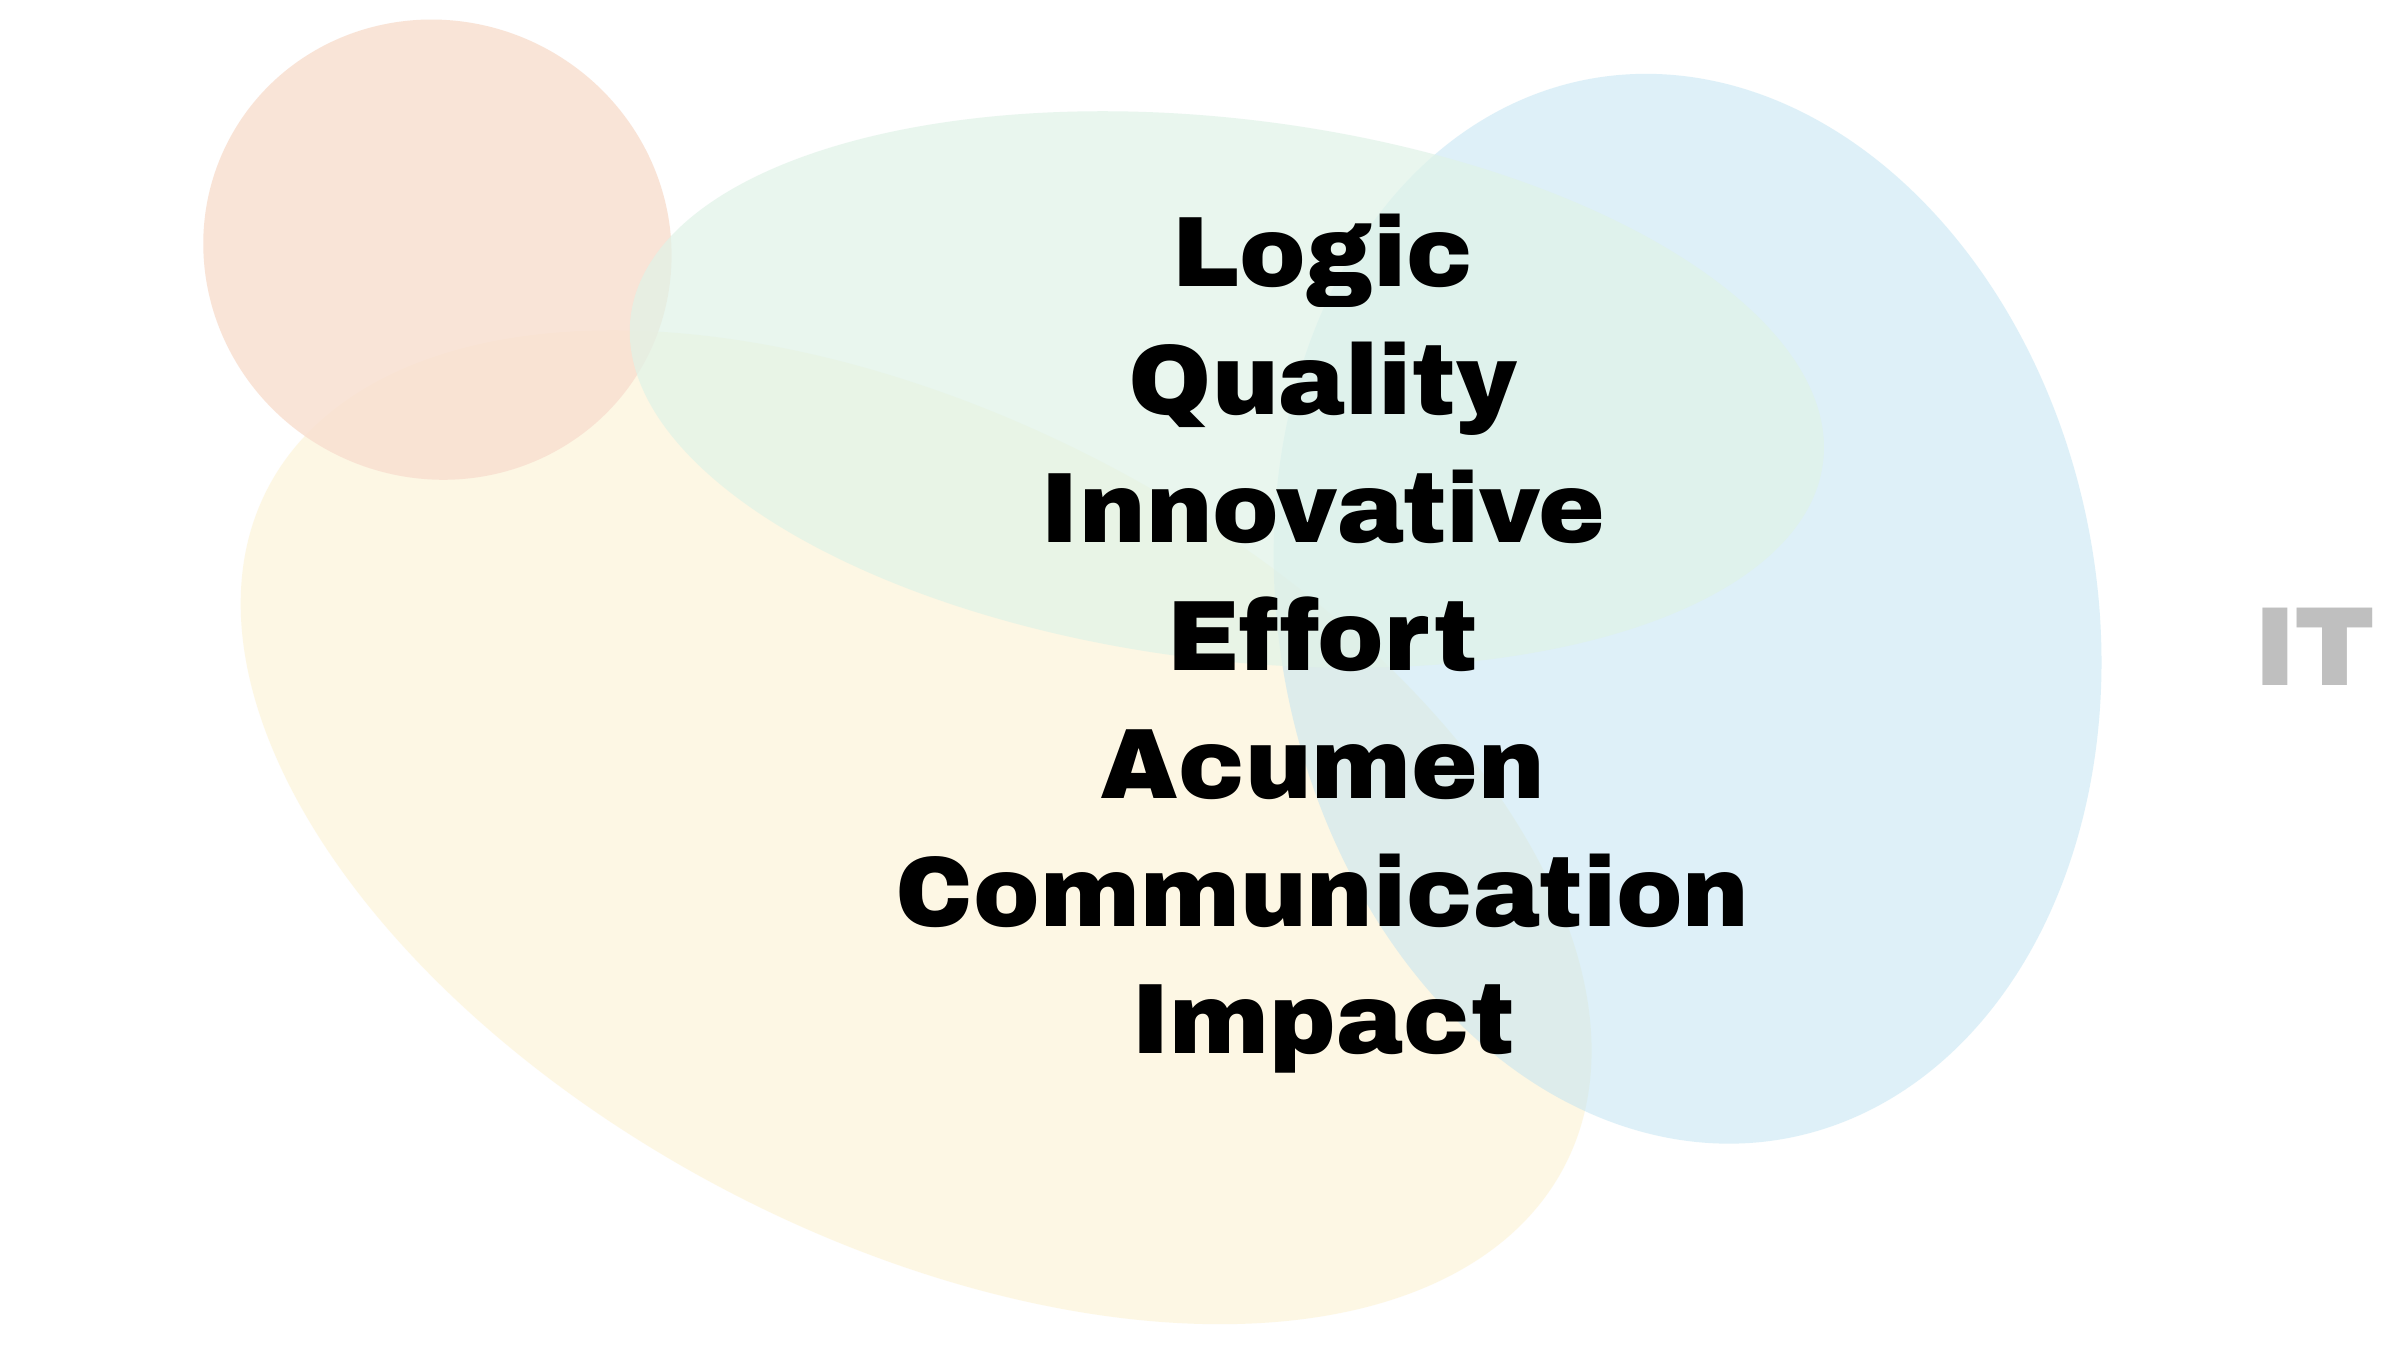

Strategic

Logic
Quality
Innovative
Effort
Acumen
Communication
Impact
Business
IT
Tactical